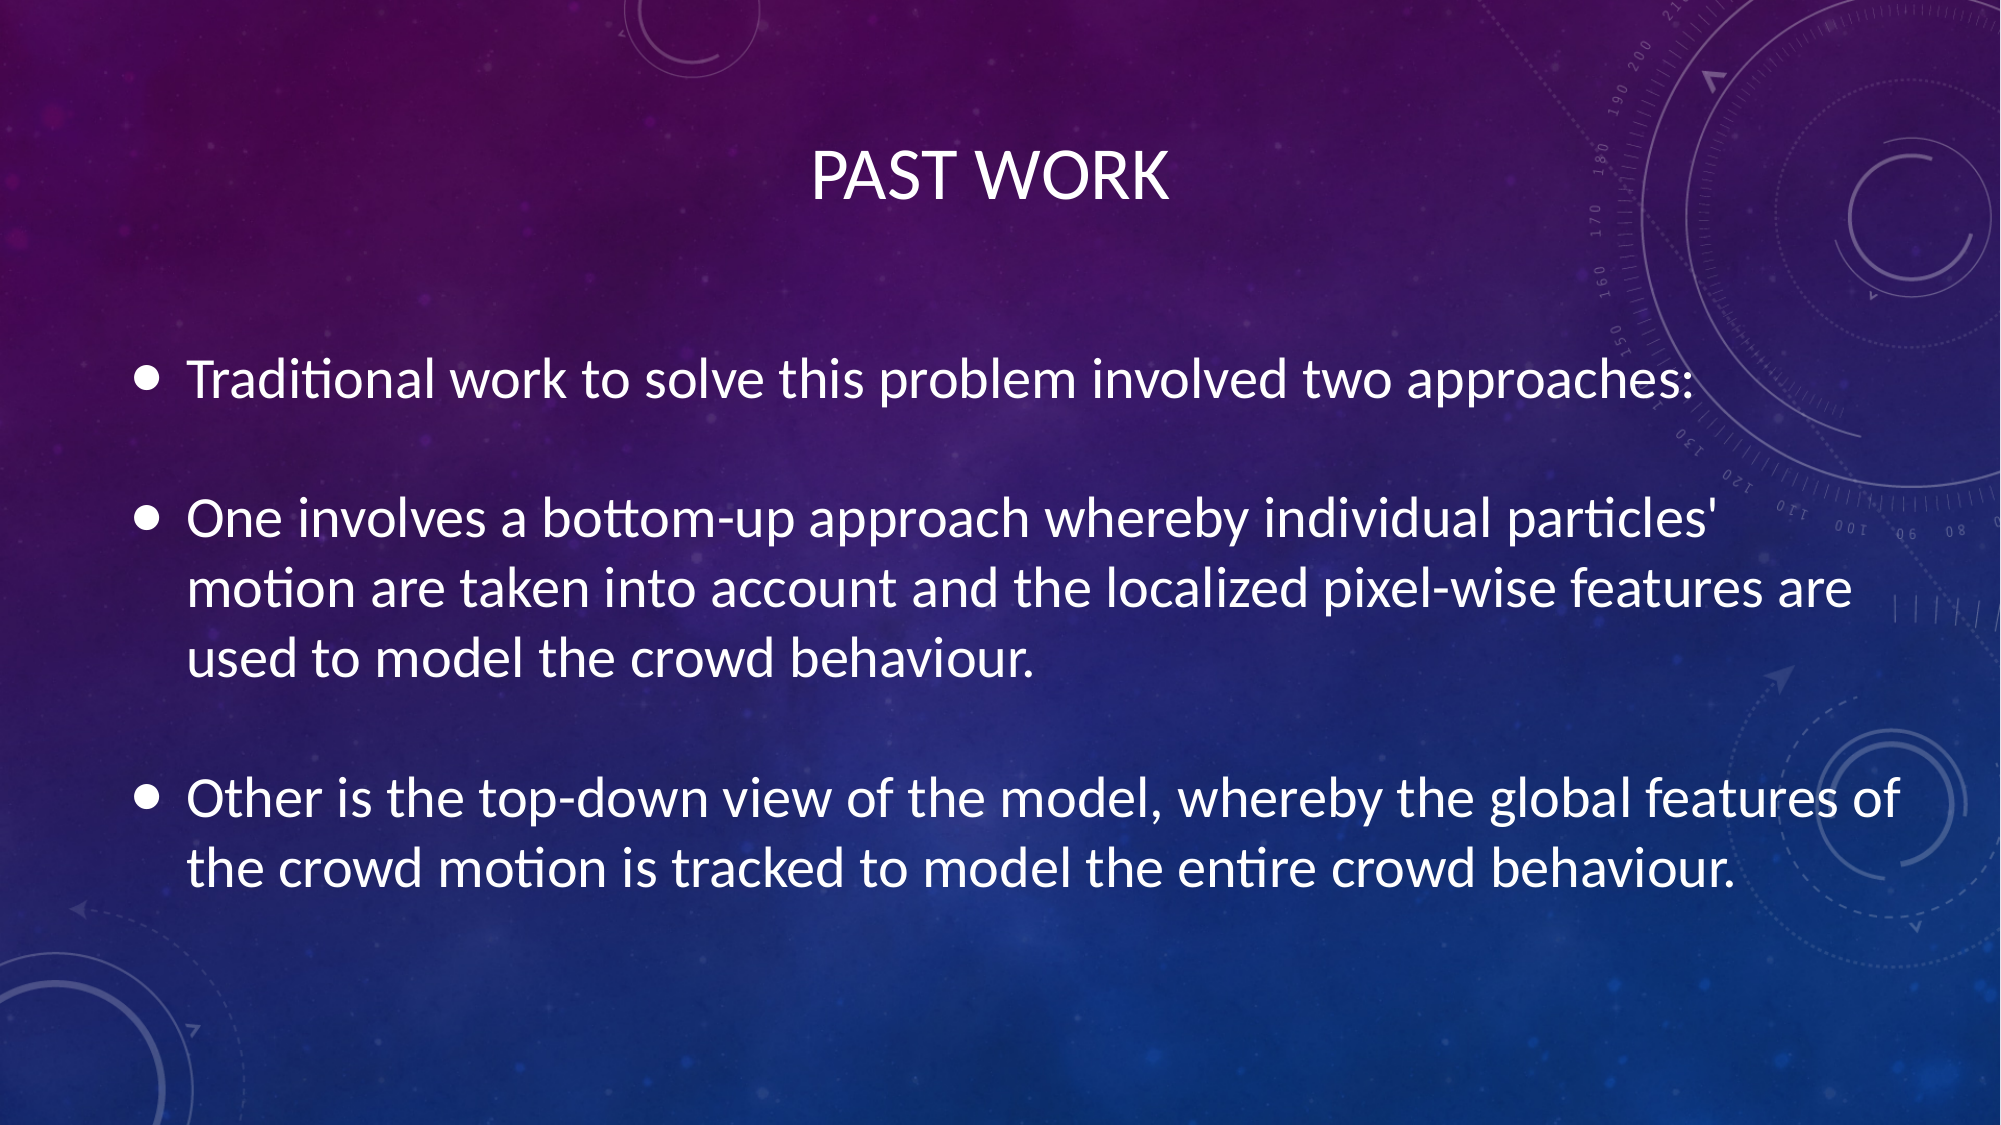

Past Work
Traditional work to solve this problem involved two approaches:

One involves a bottom-up approach whereby individual particles' motion are taken into account and the localized pixel-wise features are used to model the crowd behaviour.

Other is the top-down view of the model, whereby the global features of the crowd motion is tracked to model the entire crowd behaviour.